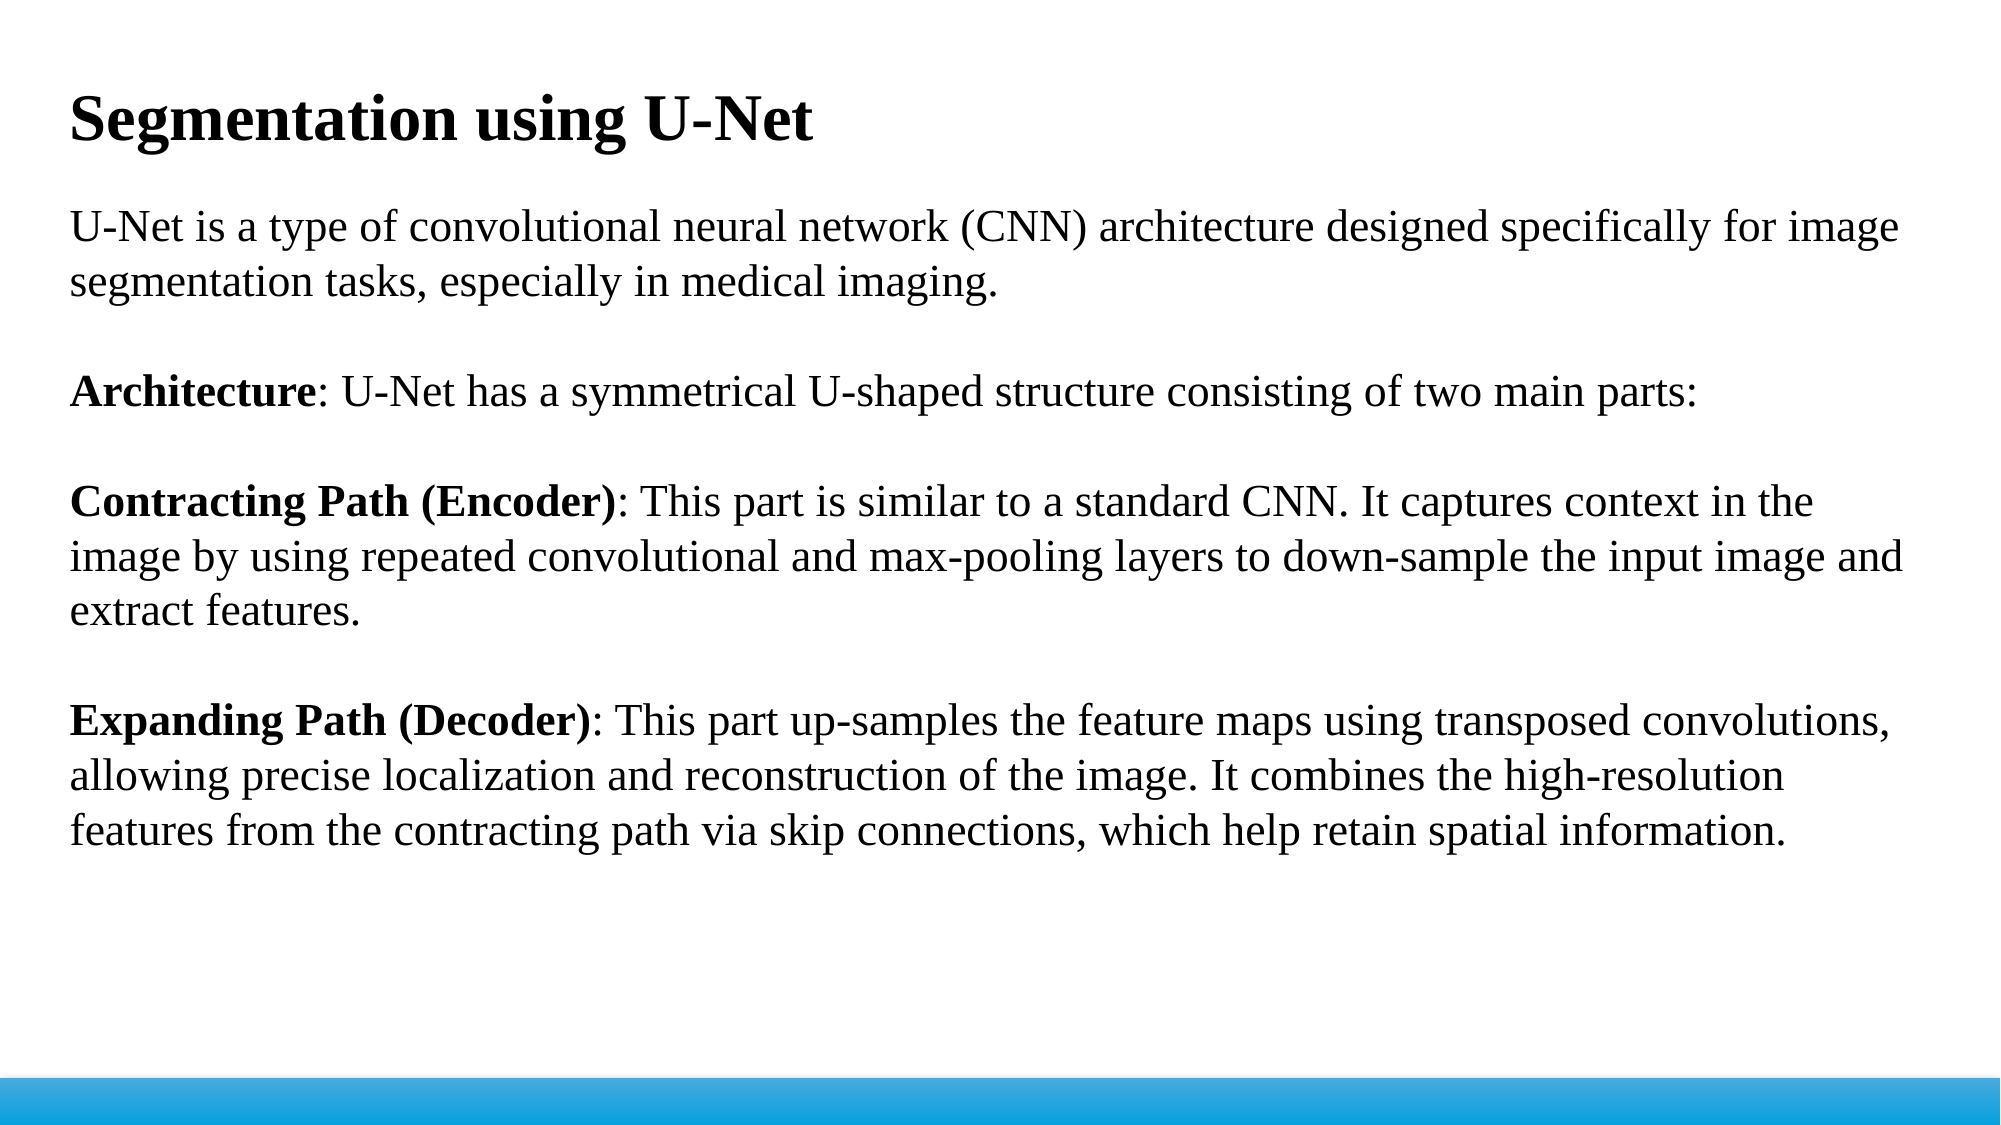

Segmentation using U-Net
U-Net is a type of convolutional neural network (CNN) architecture designed specifically for image segmentation tasks, especially in medical imaging.

Architecture: U-Net has a symmetrical U-shaped structure consisting of two main parts:

Contracting Path (Encoder): This part is similar to a standard CNN. It captures context in the image by using repeated convolutional and max-pooling layers to down-sample the input image and extract features.

Expanding Path (Decoder): This part up-samples the feature maps using transposed convolutions, allowing precise localization and reconstruction of the image. It combines the high-resolution features from the contracting path via skip connections, which help retain spatial information.